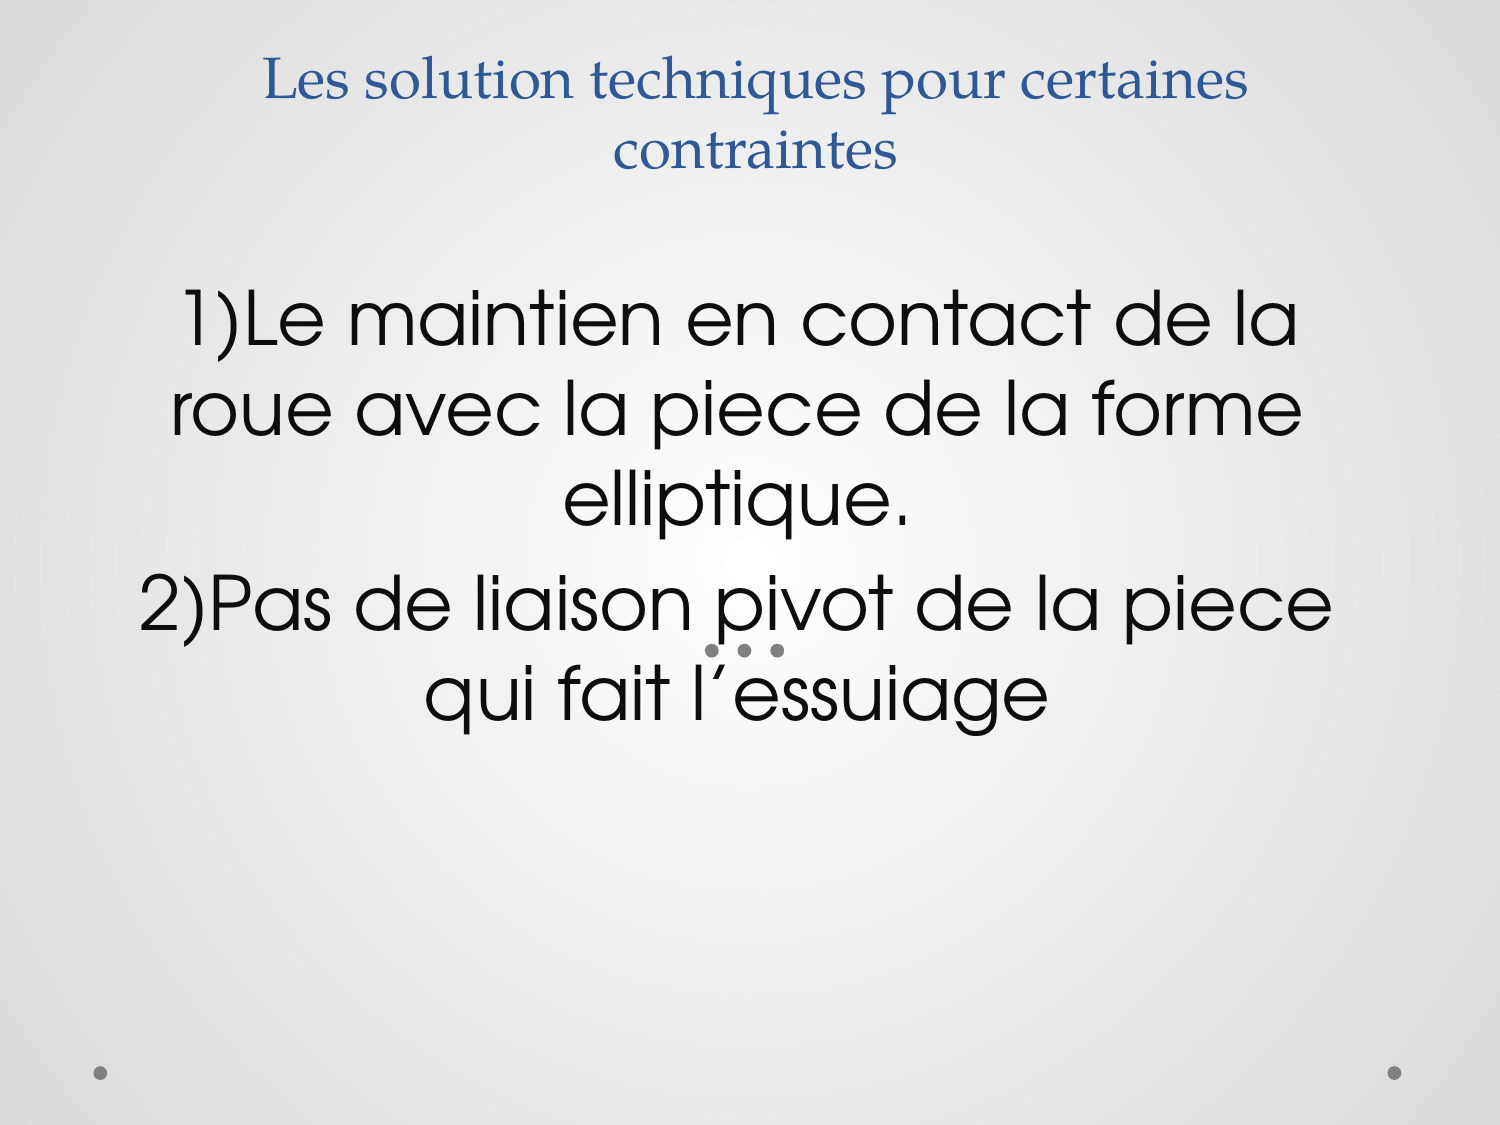

# Les solution techniques pour certaines contraintes
1)Le maintien en contact de la roue avec la piece de la forme elliptique.
2)Pas de liaison pivot de la piece qui fait l’essuiage